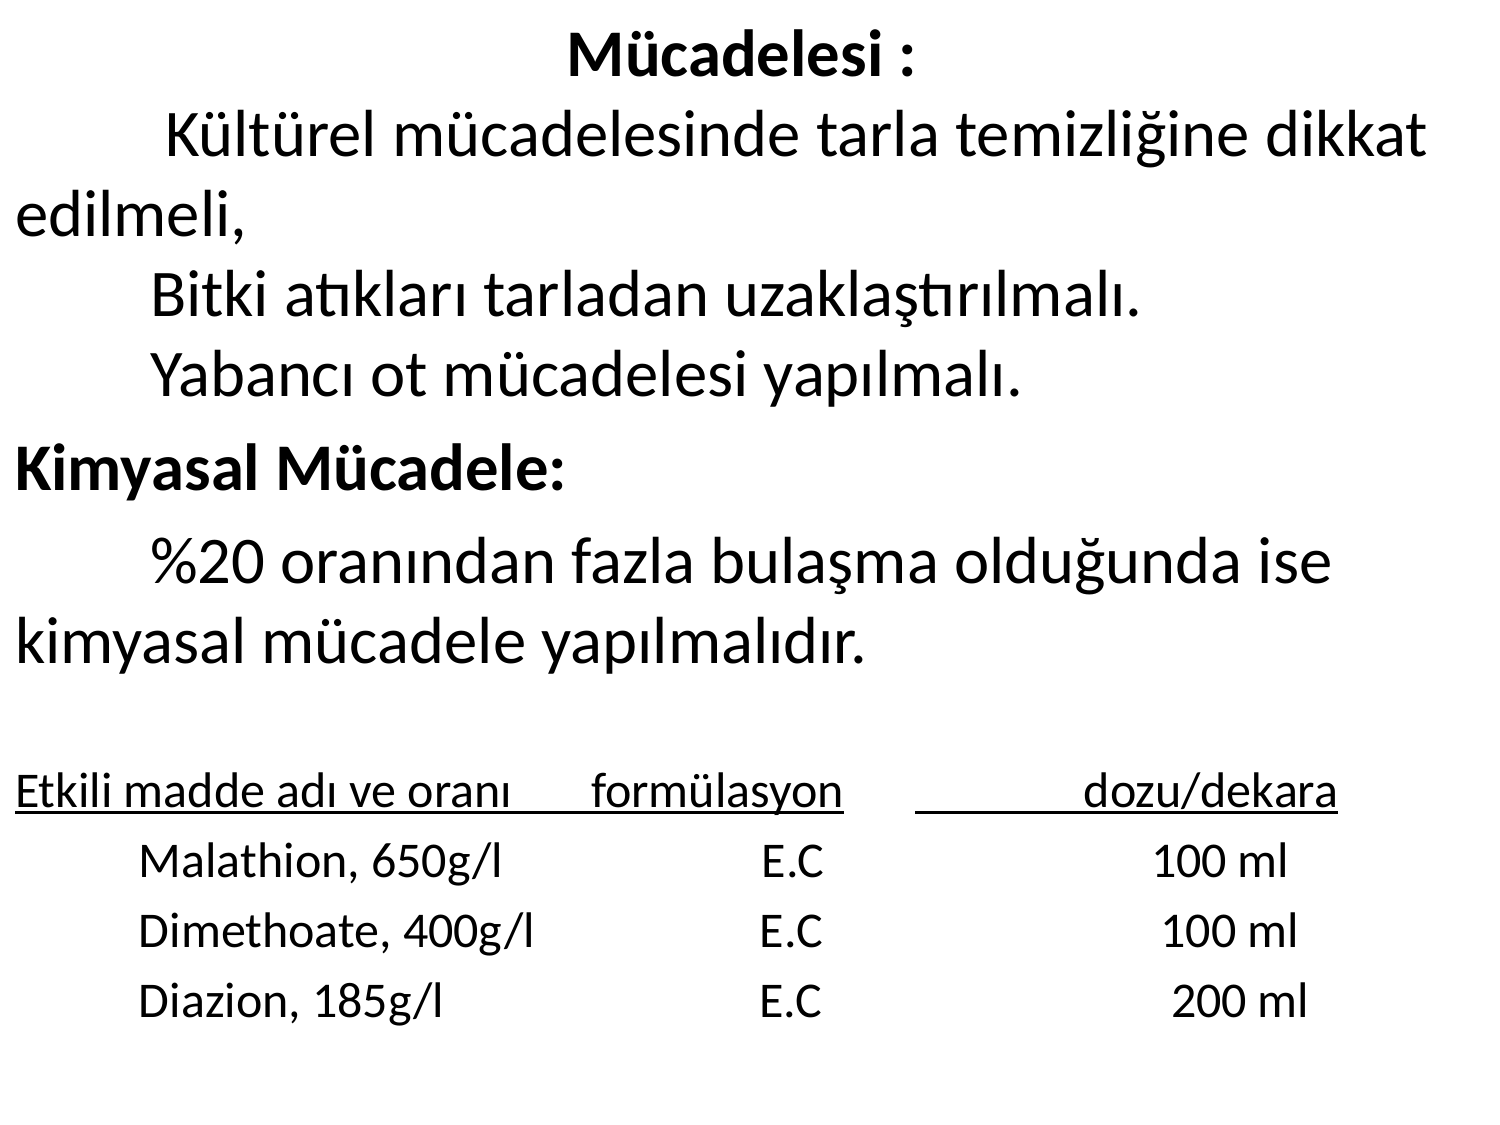

Mücadelesi :
          Kültürel mücadelesinde tarla temizliğine dikkat edilmeli,
         Bitki atıkları tarladan uzaklaştırılmalı.
         Yabancı ot mücadelesi yapılmalı.
Kimyasal Mücadele:
         %20 oranından fazla bulaşma olduğunda ise kimyasal mücadele yapılmalıdır.

Etkili madde adı ve oranı       formülasyon	               dozu/dekara
           Malathion, 650g/l                       E.C                             100 ml
           Dimethoate, 400g/l                    E.C                              100 ml
           Diazion, 185g/l                            E.C                               200 ml

#